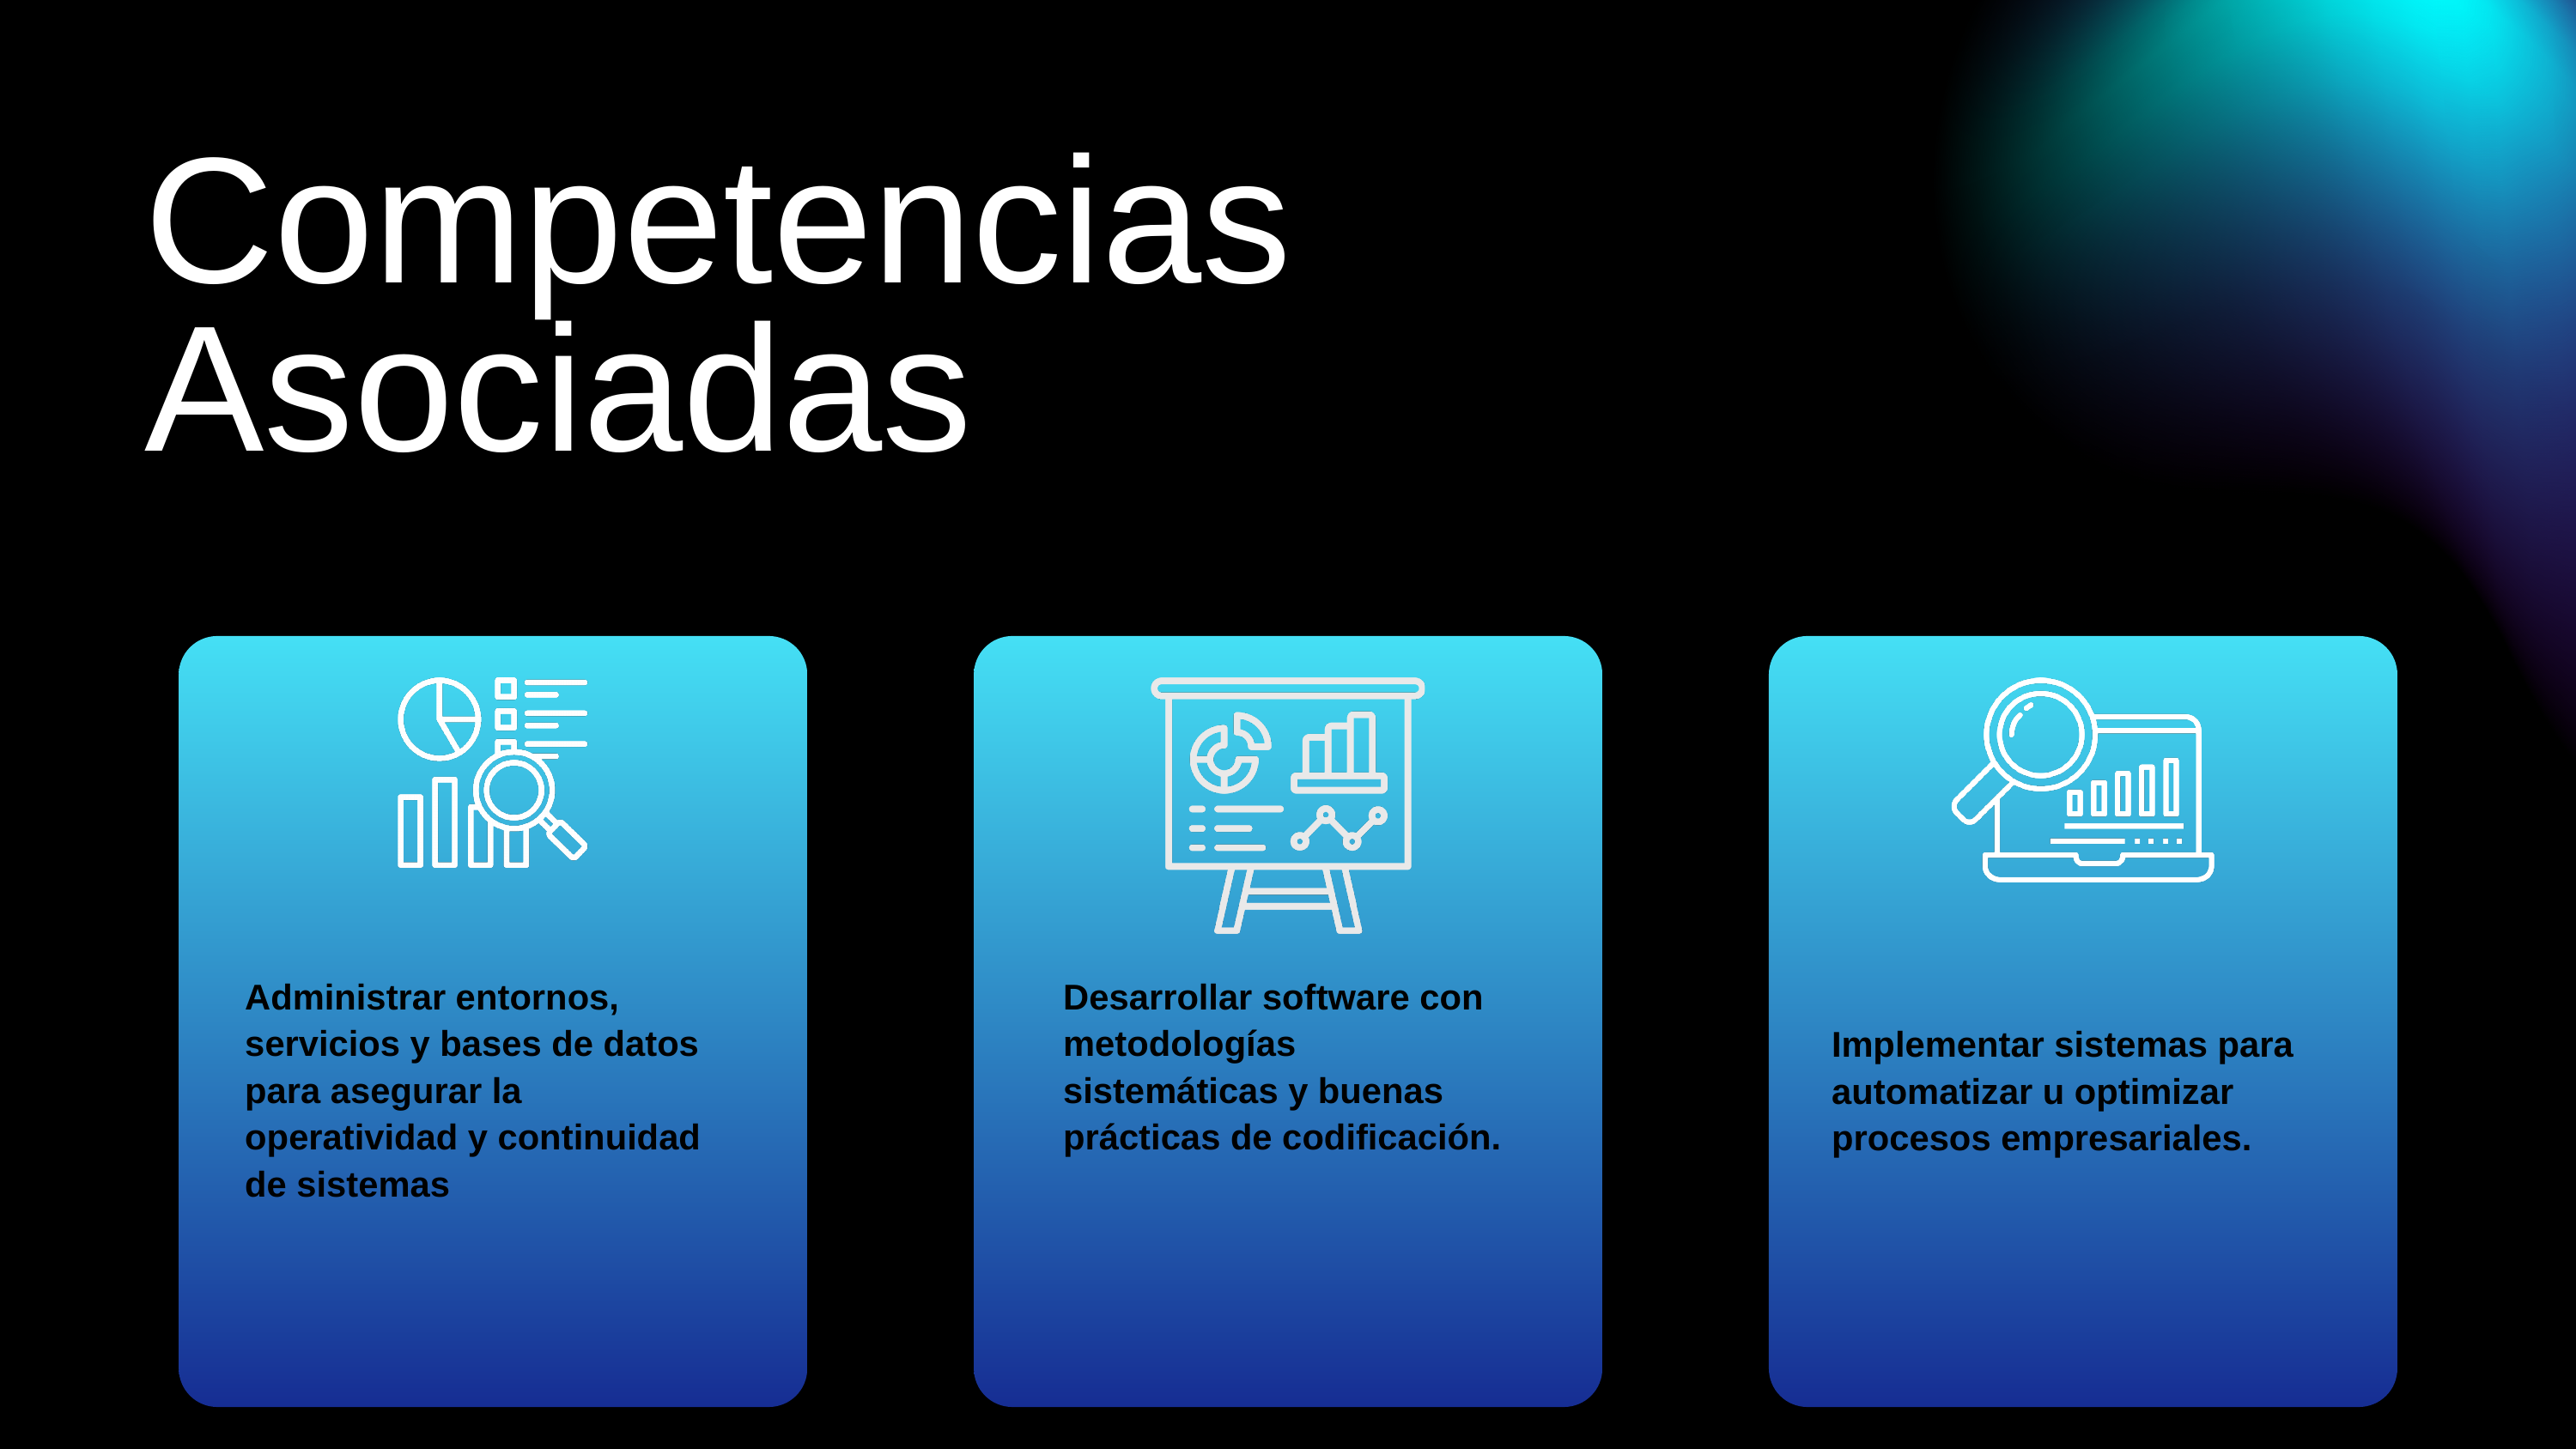

Competencias Asociadas

Administrar entornos, servicios y bases de datos para asegurar la operatividad y continuidad de sistemas
Desarrollar software con metodologías sistemáticas y buenas prácticas de codificación.
Implementar sistemas para automatizar u optimizar procesos empresariales.